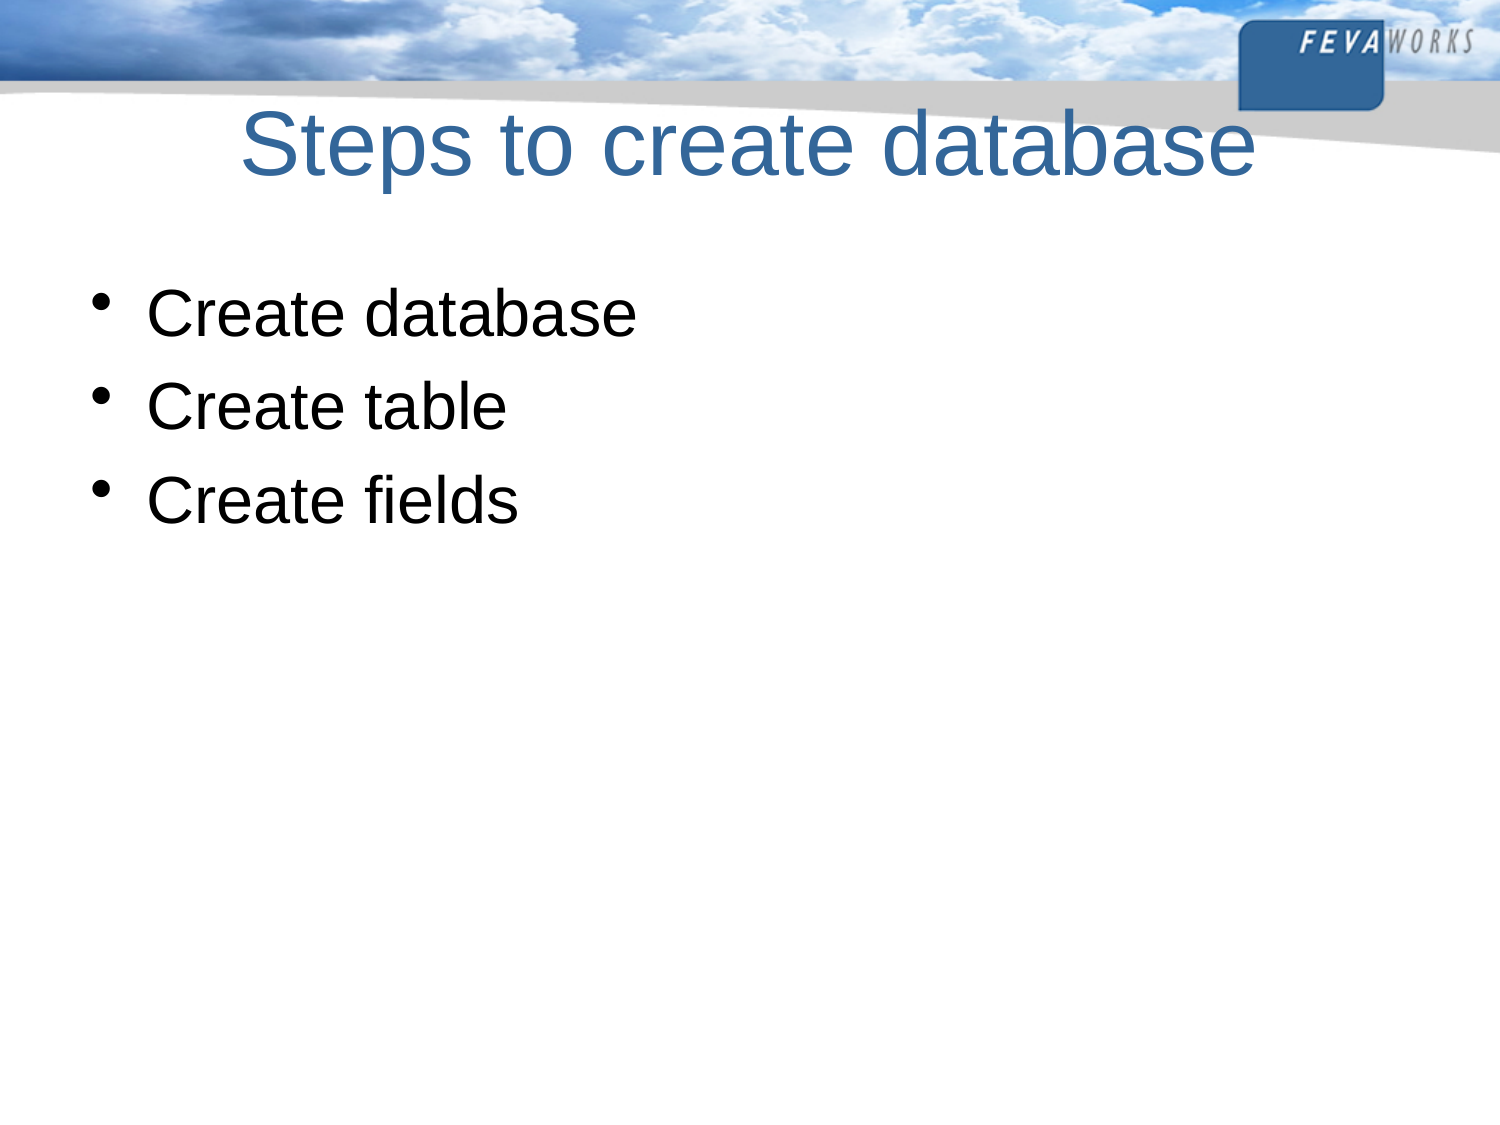

# Steps to create database
Create database
Create table
Create fields